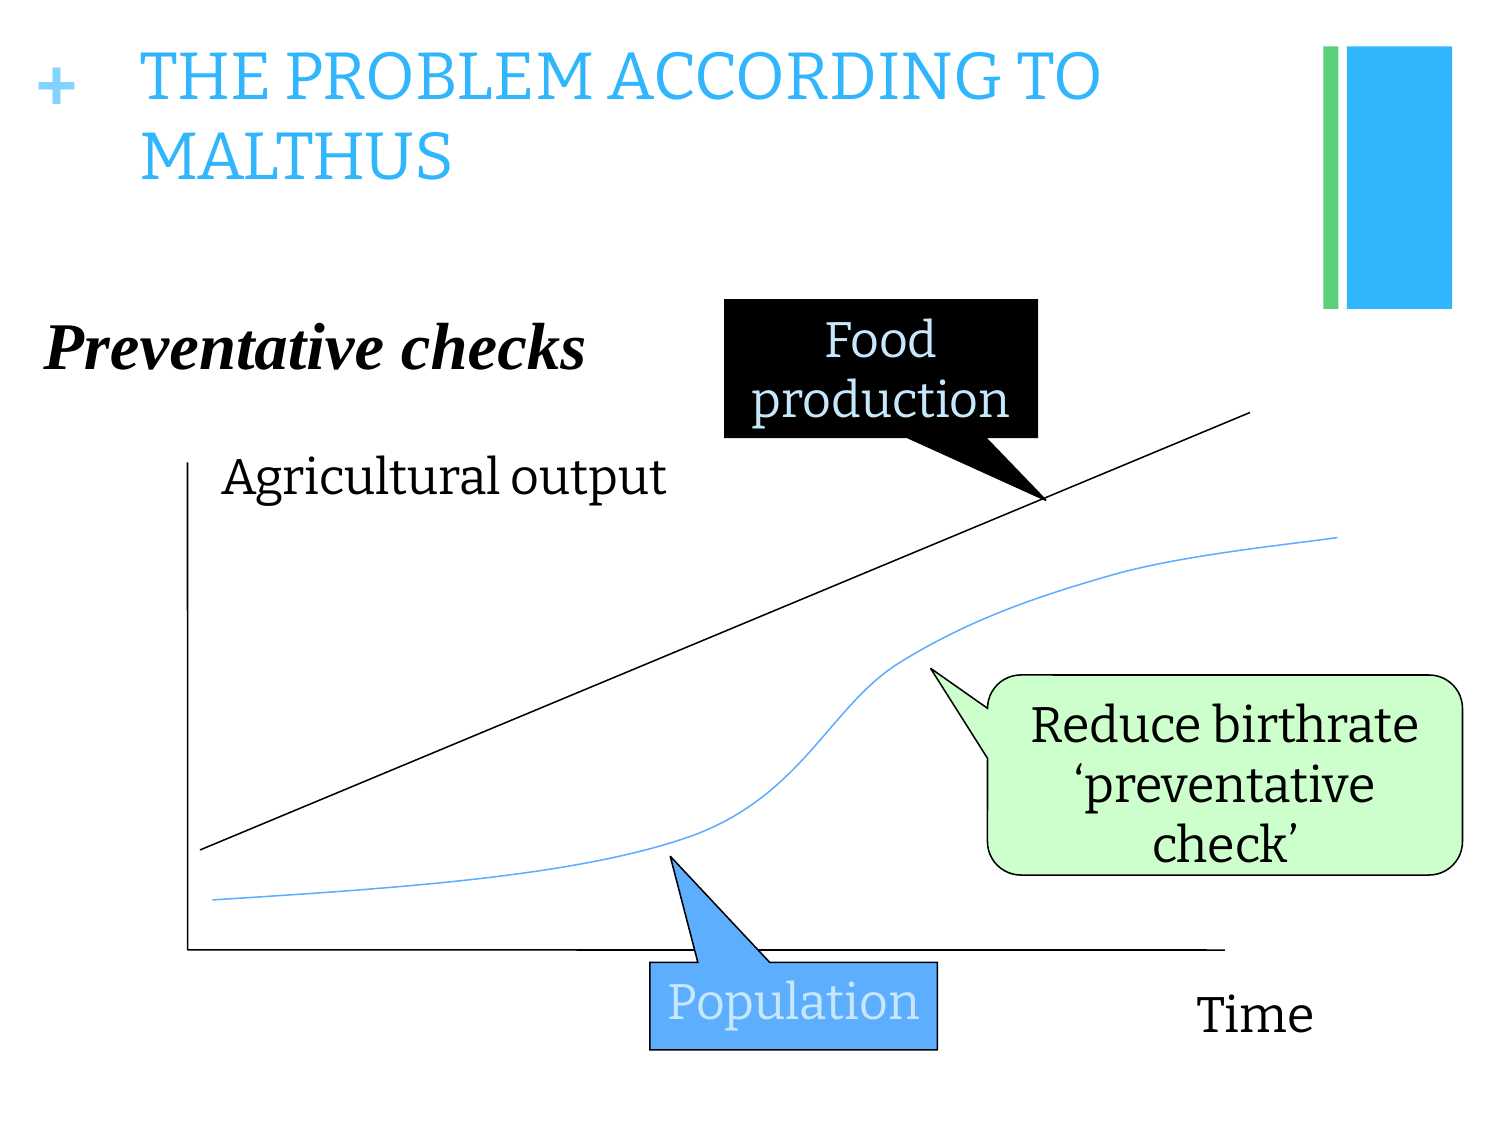

The problem according to Malthus
Preventative checks
Food production

Agricultural output

Reduce birthrate
‘preventative check’

Population
Time